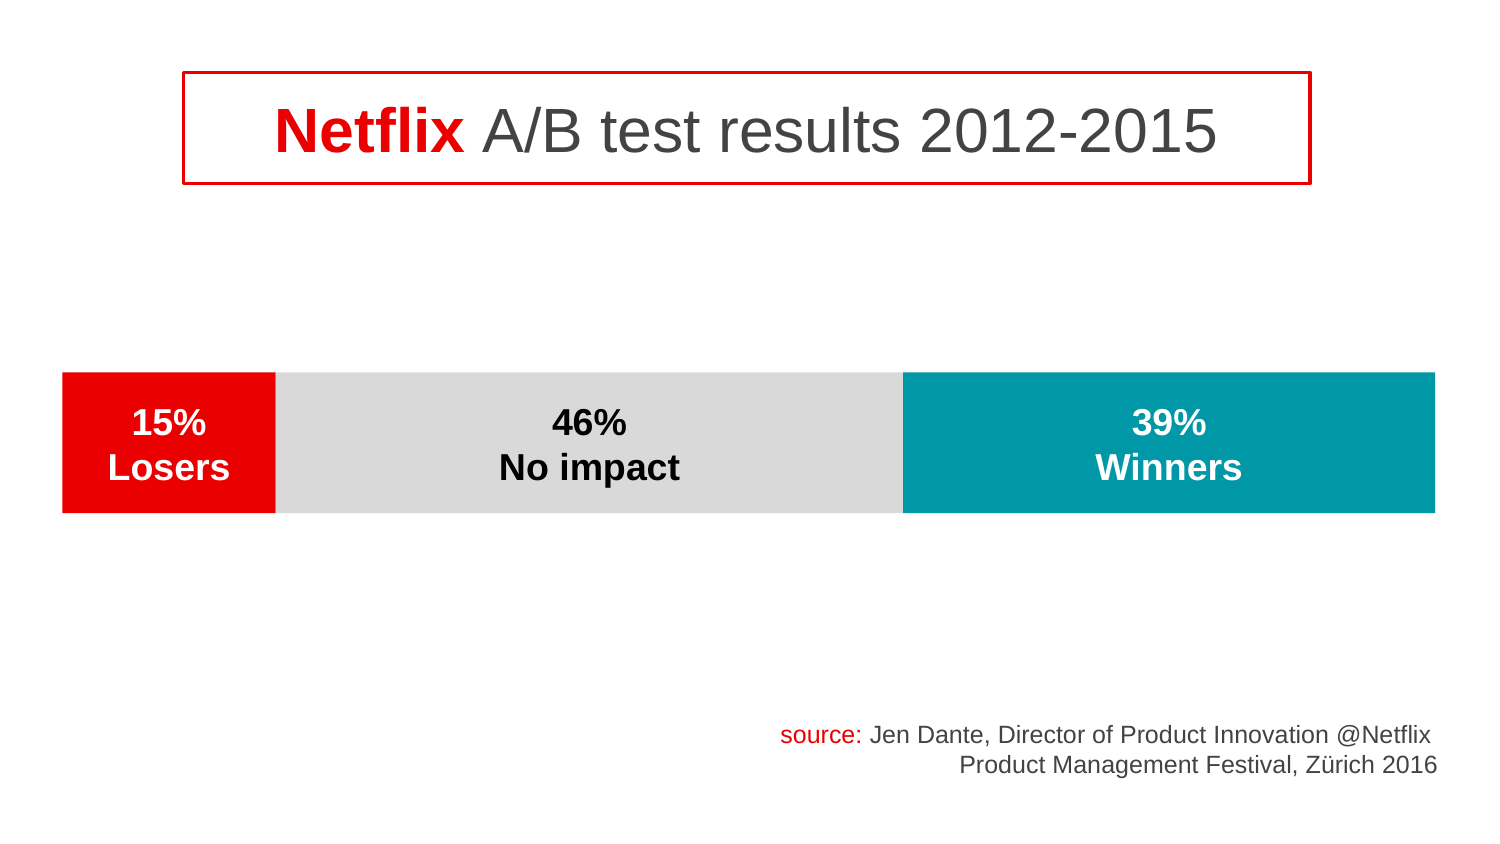

Netflix A/B test results 2012-2015
15%
Losers
46%
No impact
39%
Winners
source: Jen Dante, Director of Product Innovation @Netflix
Product Management Festival, Zürich 2016